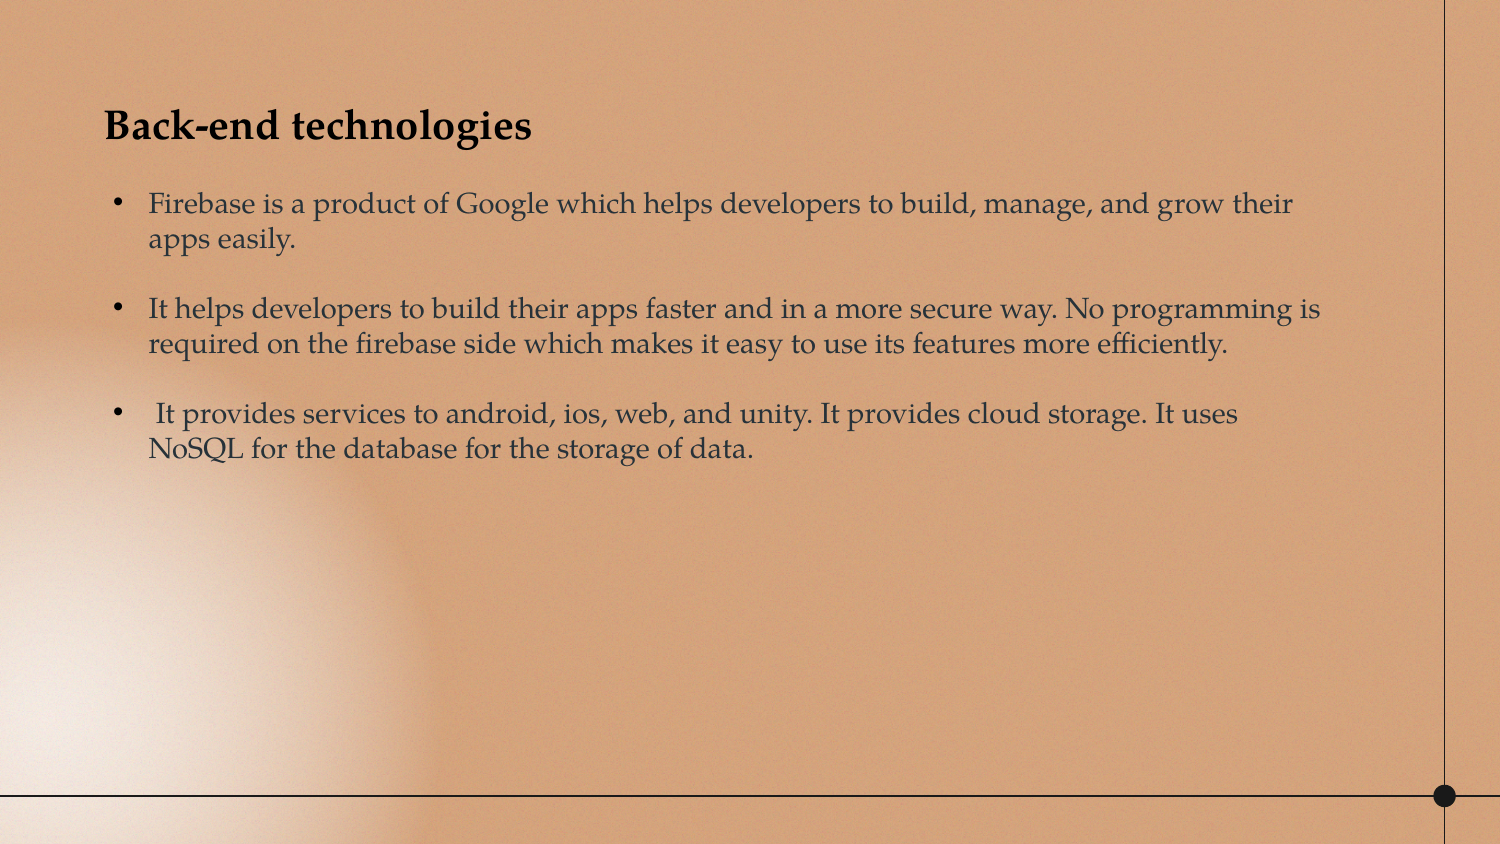

Back-end technologies
Firebase is a product of Google which helps developers to build, manage, and grow their apps easily.

It helps developers to build their apps faster and in a more secure way. No programming is required on the firebase side which makes it easy to use its features more efficiently.

 It provides services to android, ios, web, and unity. It provides cloud storage. It uses NoSQL for the database for the storage of data.